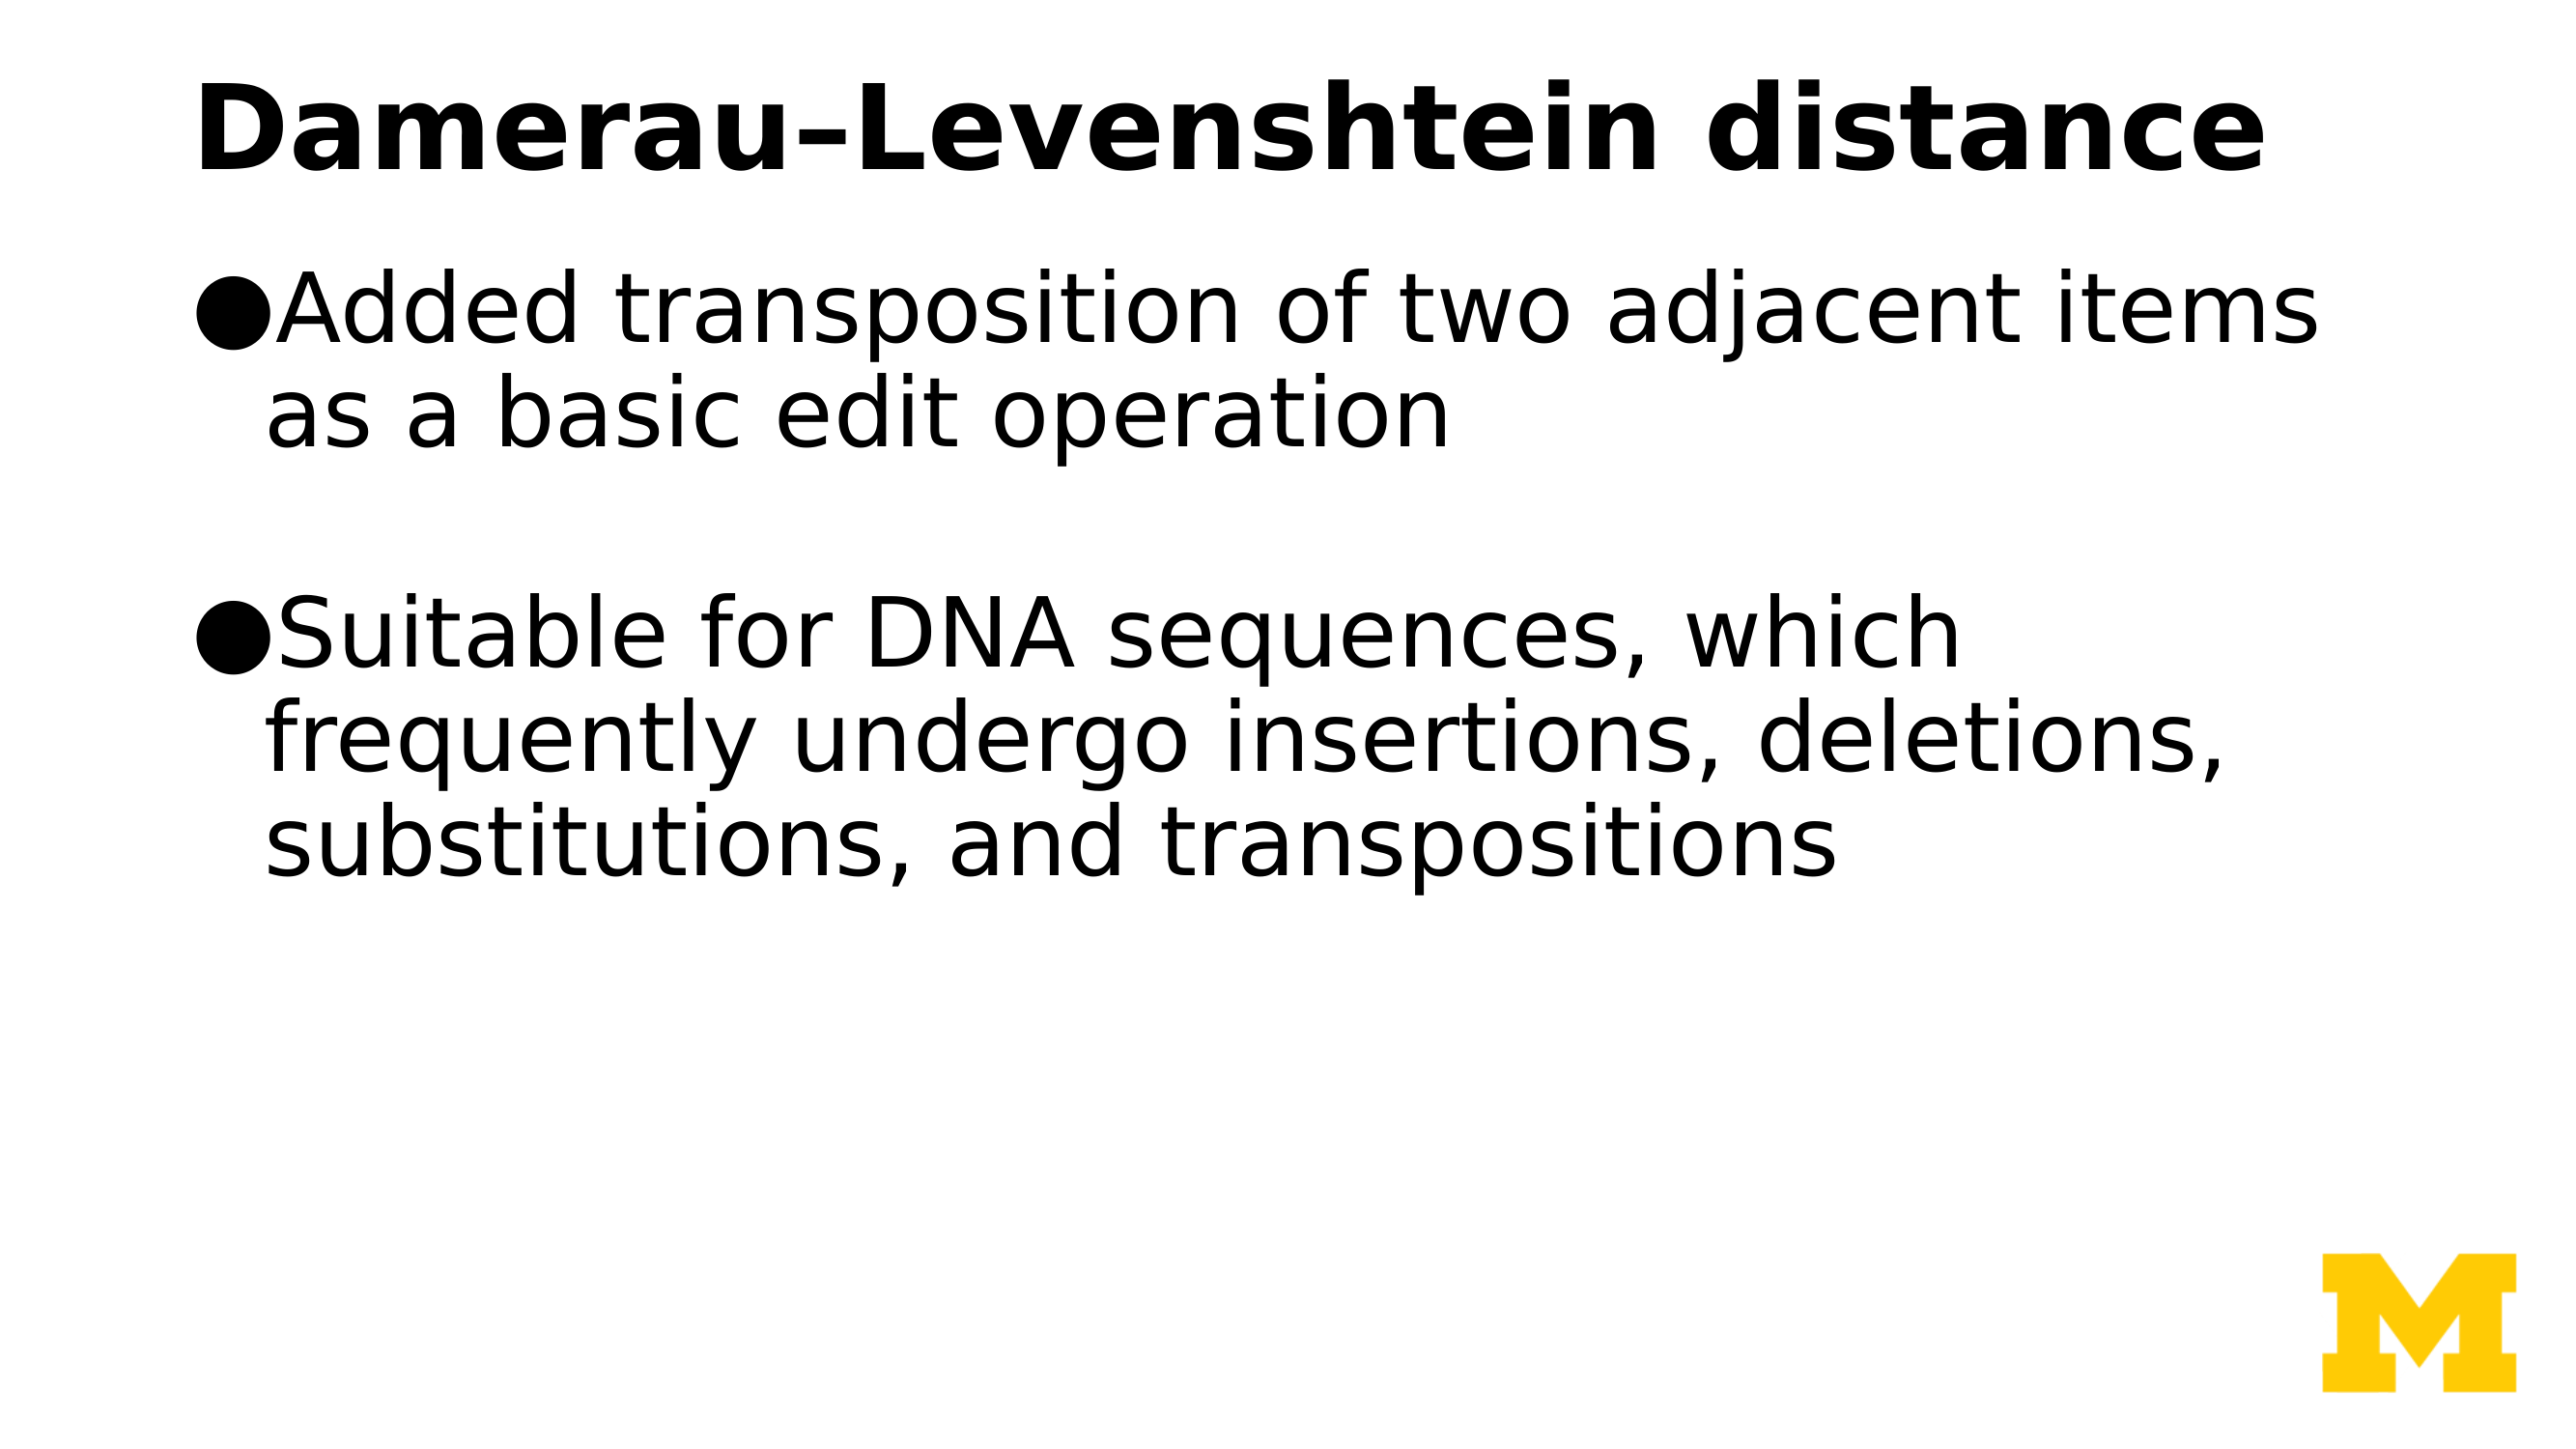

# Damerau–Levenshtein distance
Added transposition of two adjacent items as a basic edit operation
Suitable for DNA sequences, which frequently undergo insertions, deletions, substitutions, and transpositions